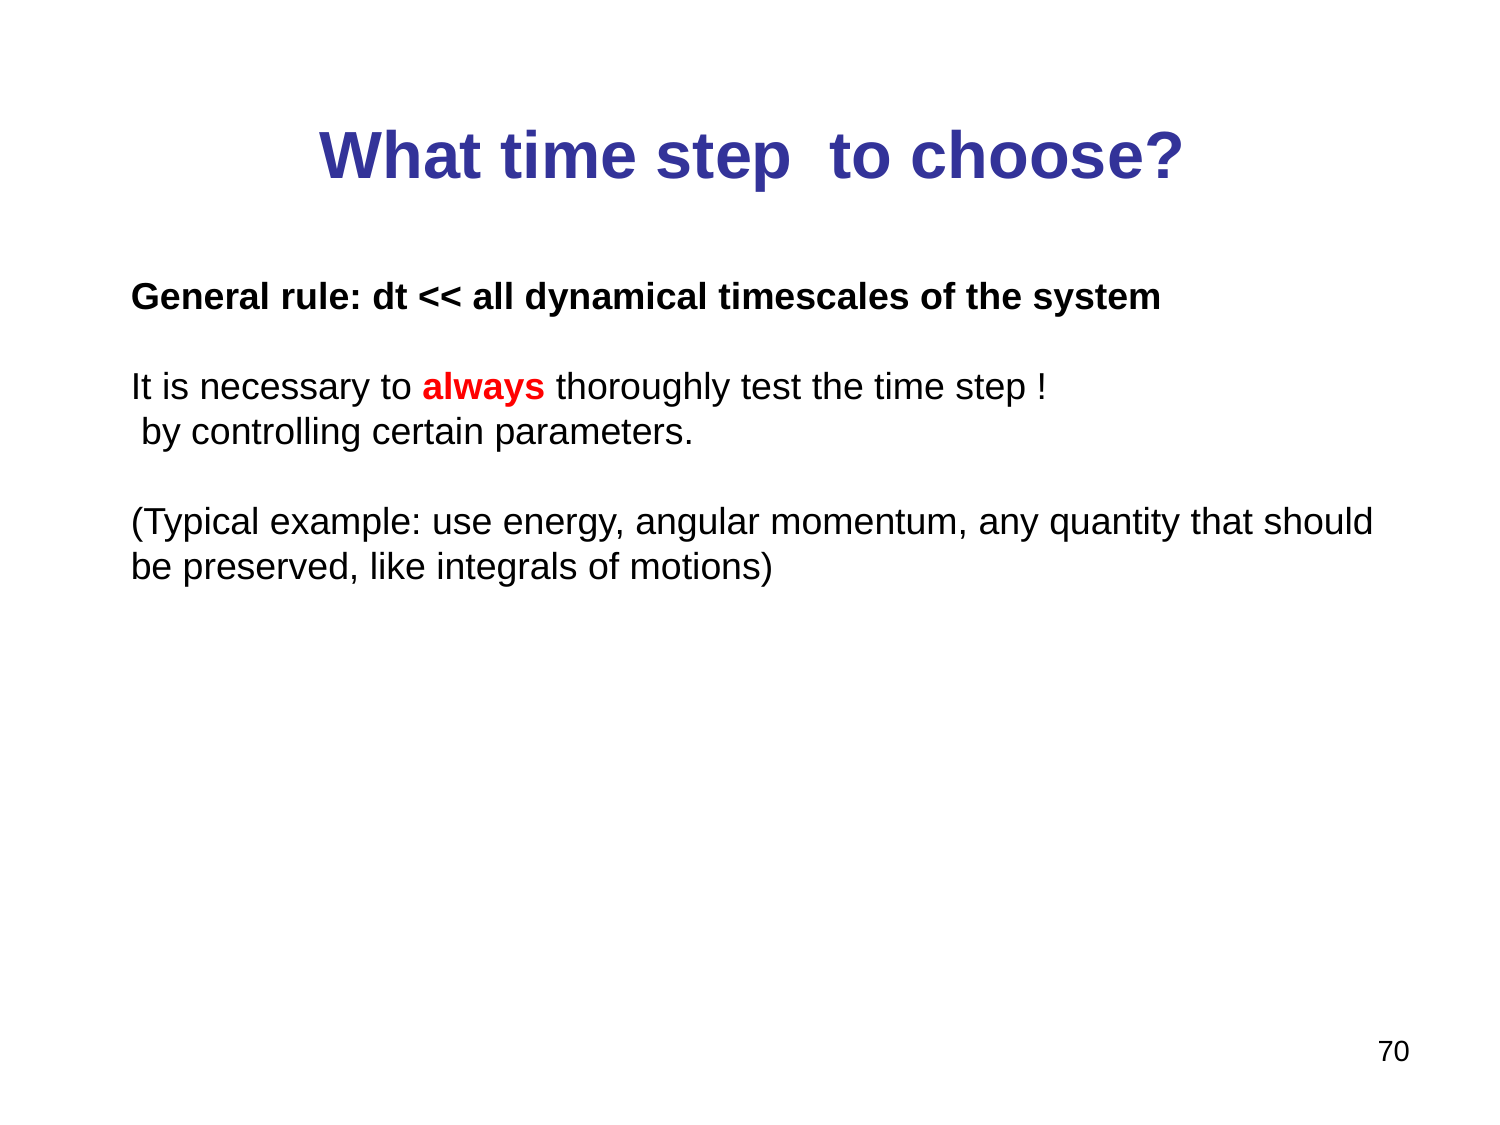

What time step  to choose?

General rule: dt << all dynamical timescales of the system

It is necessary to always thoroughly test the time step !
 by controlling certain parameters.

(Typical example: use energy, angular momentum, any quantity that should
be preserved, like integrals of motions)
70